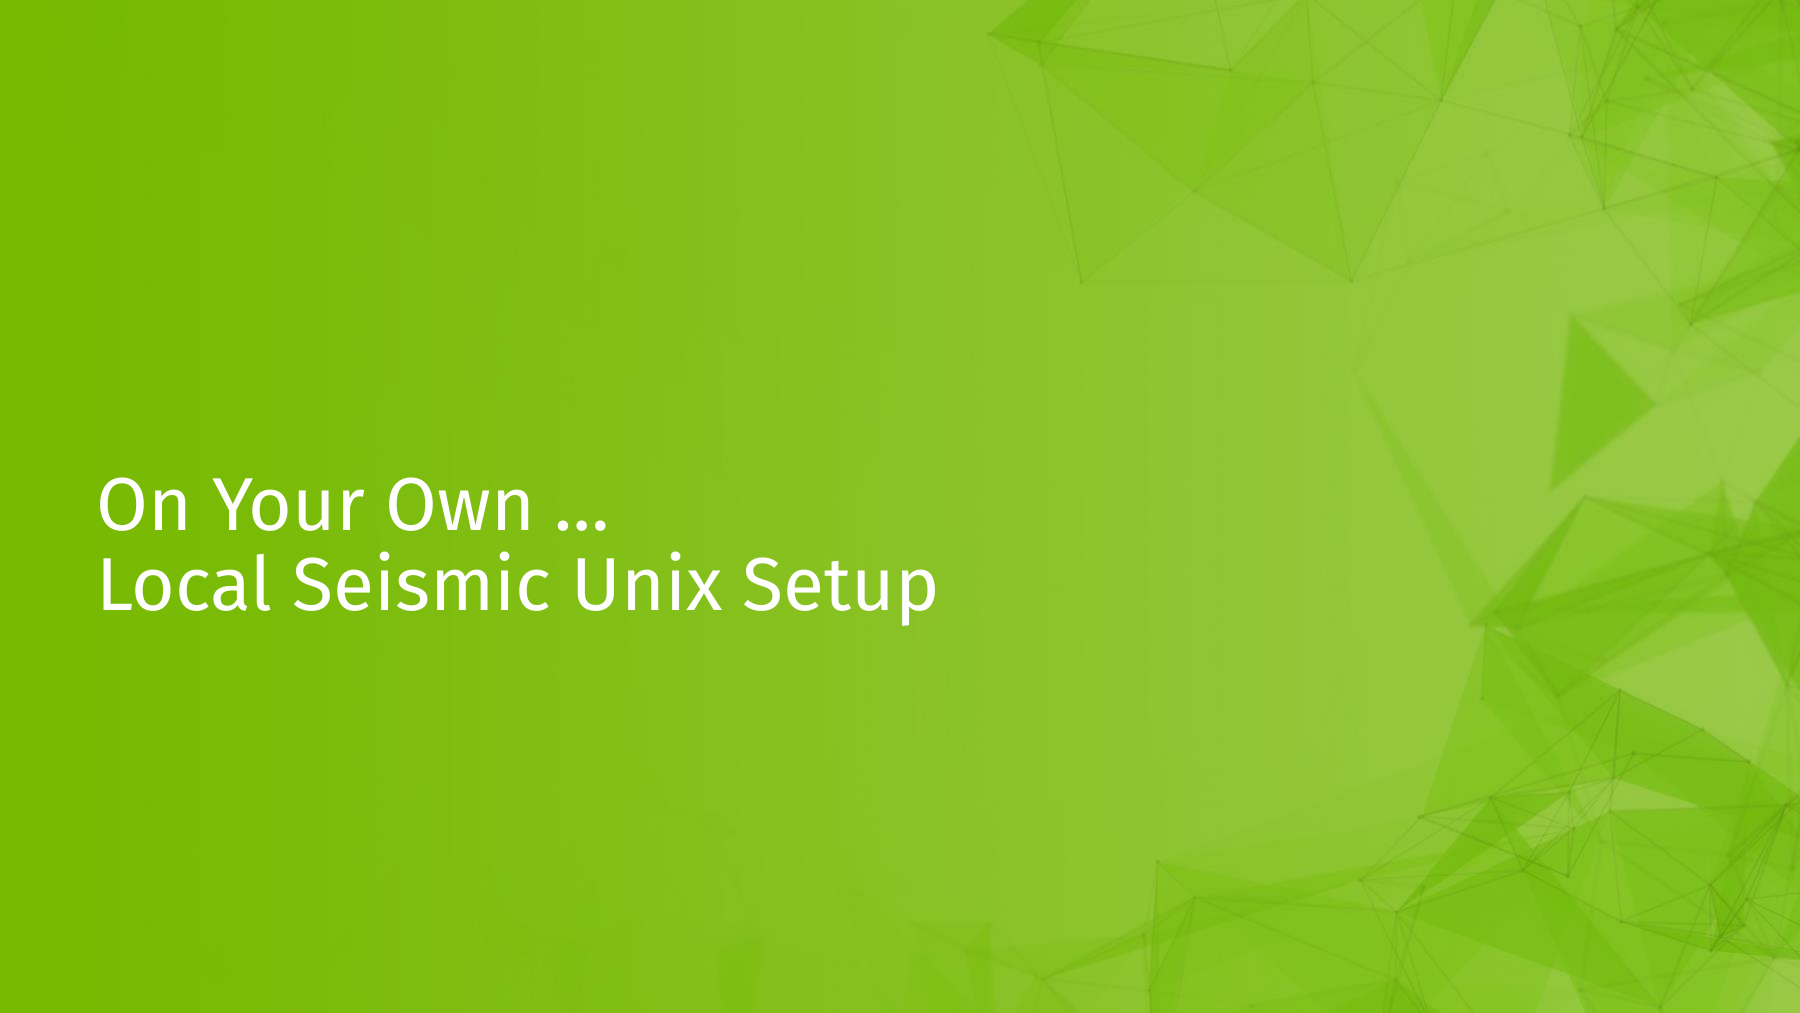

On Your Own …
Local Seismic Unix Setup